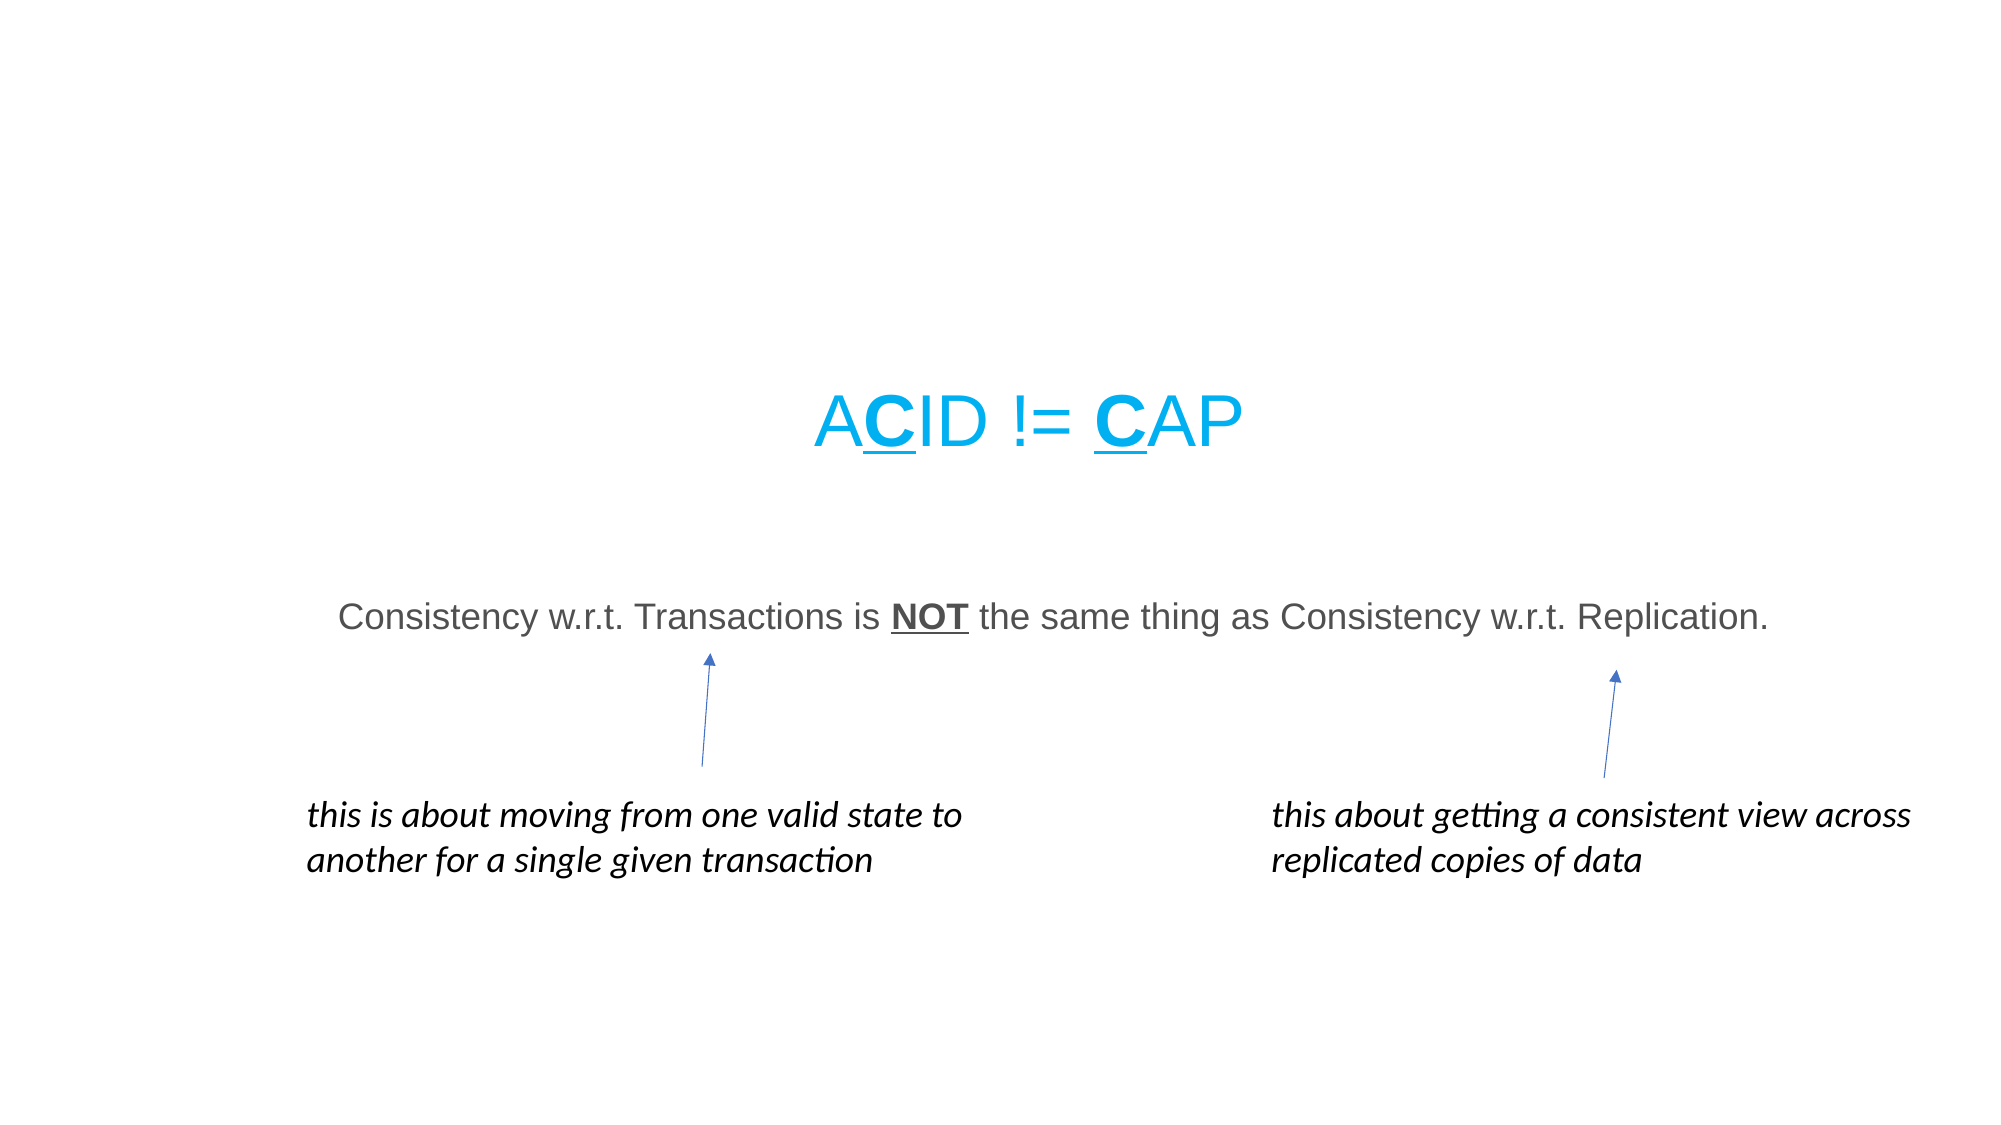

ACID != CAP
Consistency w.r.t. Transactions is NOT the same thing as Consistency w.r.t. Replication.
this is about moving from one valid state to another for a single given transaction
this about getting a consistent view across replicated copies of data